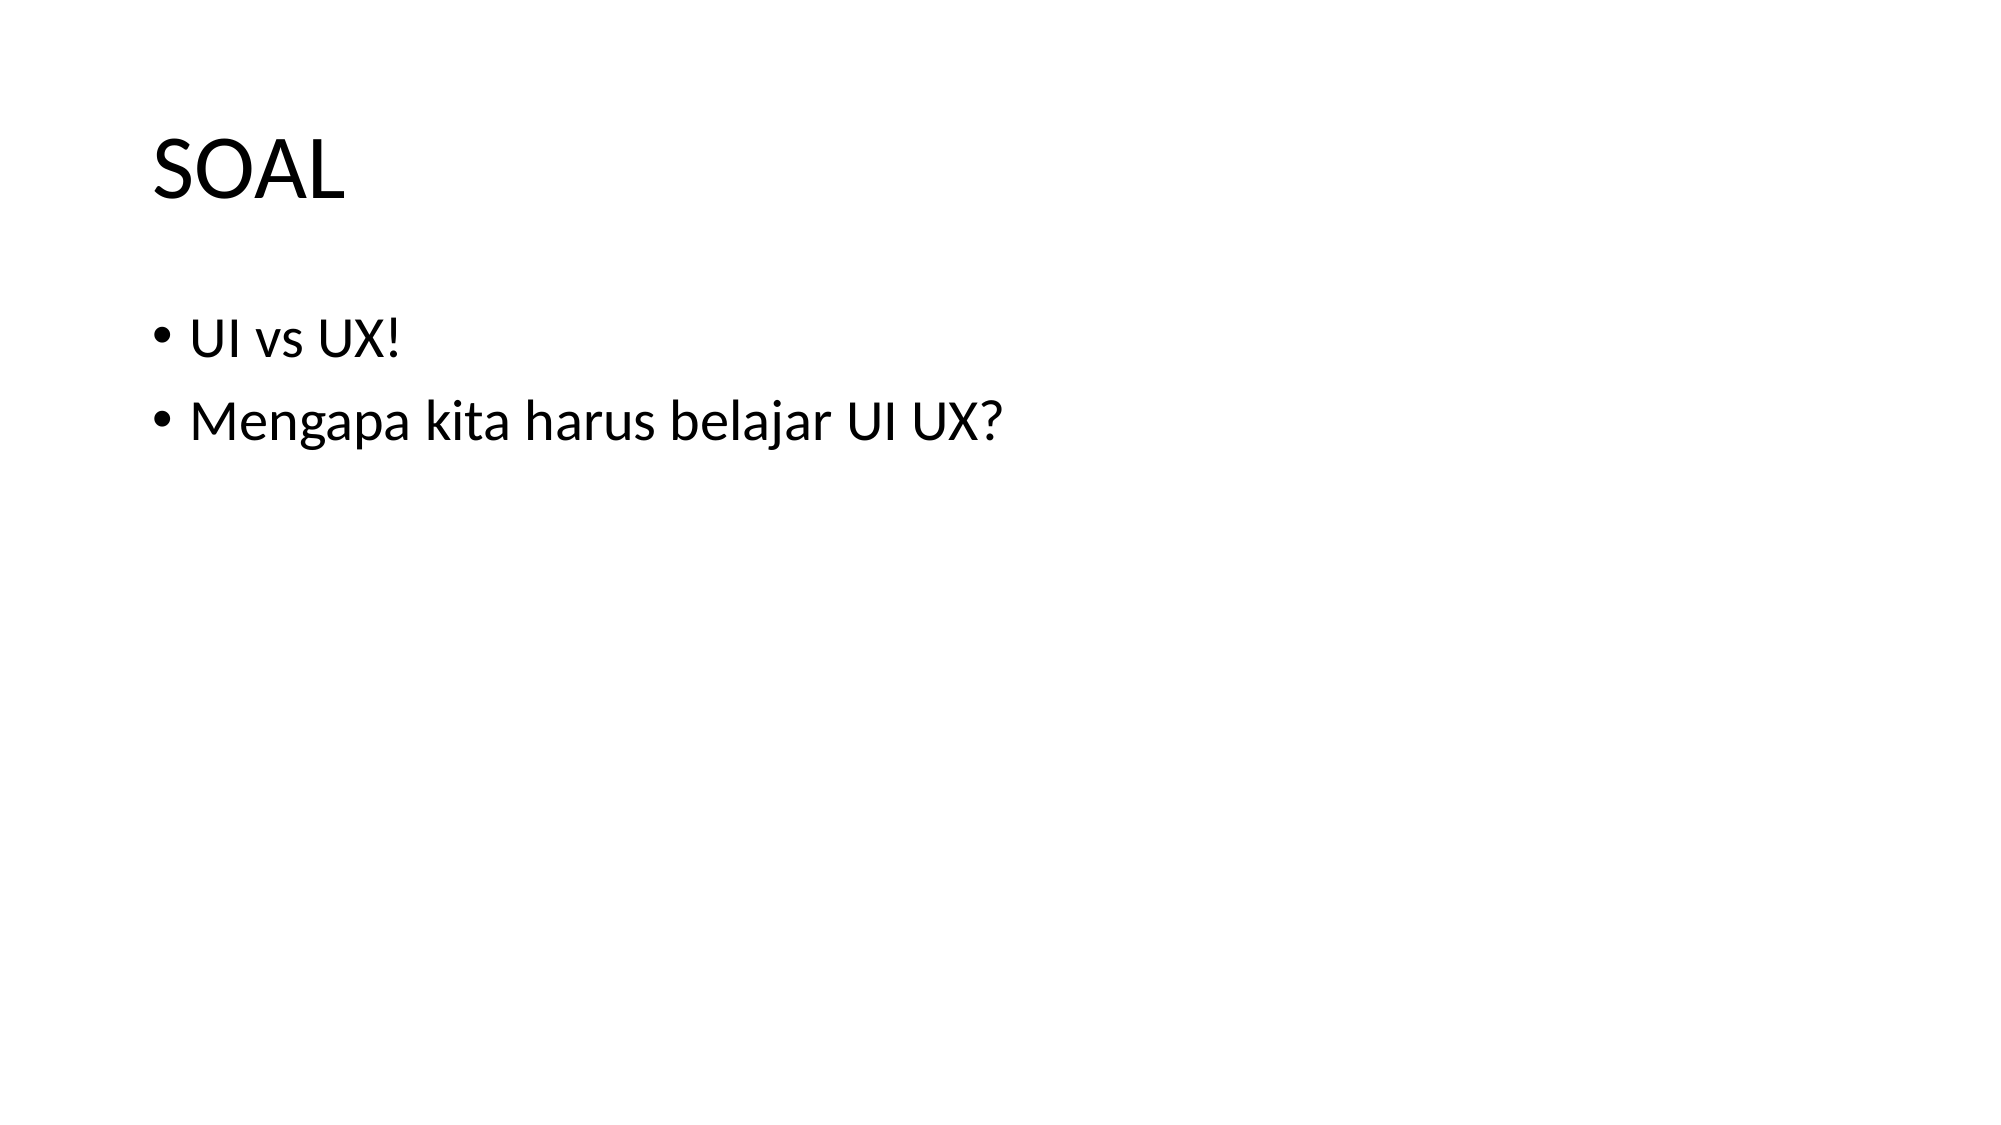

# SOAL
UI vs UX!
Mengapa kita harus belajar UI UX?